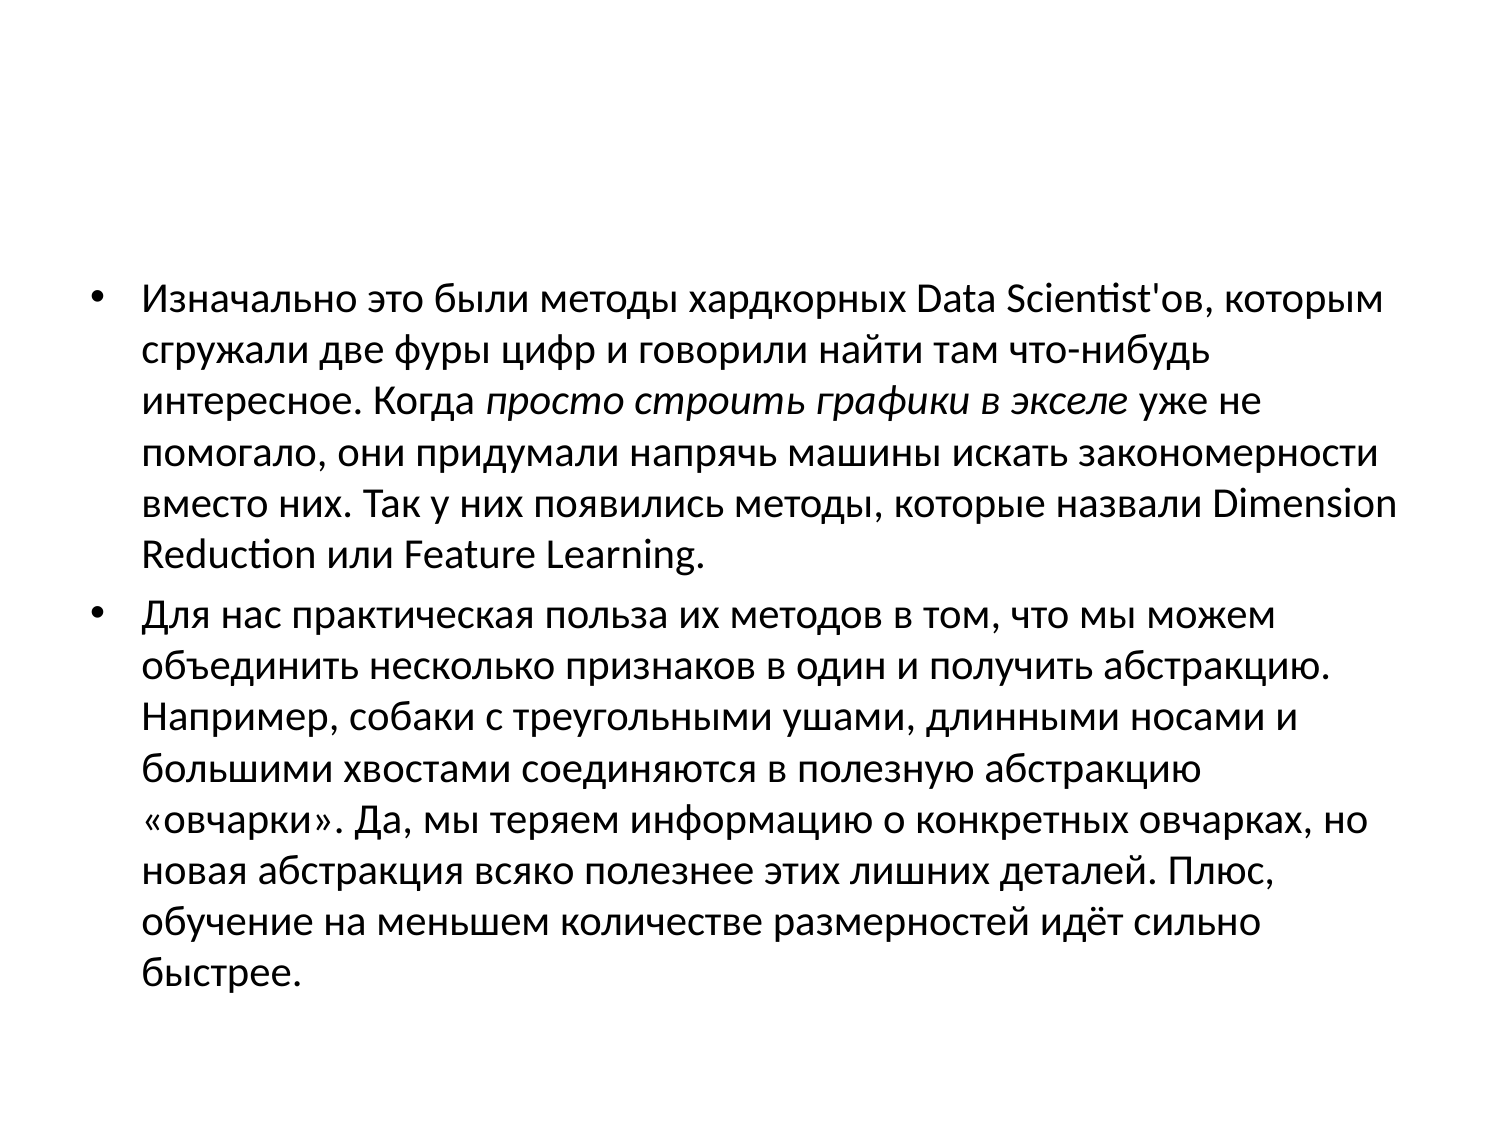

#
Изначально это были методы хардкорных Data Scientist'ов, которым сгружали две фуры цифр и говорили найти там что-нибудь интересное. Когда просто строить графики в экселе уже не помогало, они придумали напрячь машины искать закономерности вместо них. Так у них появились методы, которые назвали Dimension Reduction или Feature Learning.
Для нас практическая польза их методов в том, что мы можем объединить несколько признаков в один и получить абстракцию. Например, собаки с треугольными ушами, длинными носами и большими хвостами соединяются в полезную абстракцию «овчарки». Да, мы теряем информацию о конкретных овчарках, но новая абстракция всяко полезнее этих лишних деталей. Плюс, обучение на меньшем количестве размерностей идёт сильно быстрее.